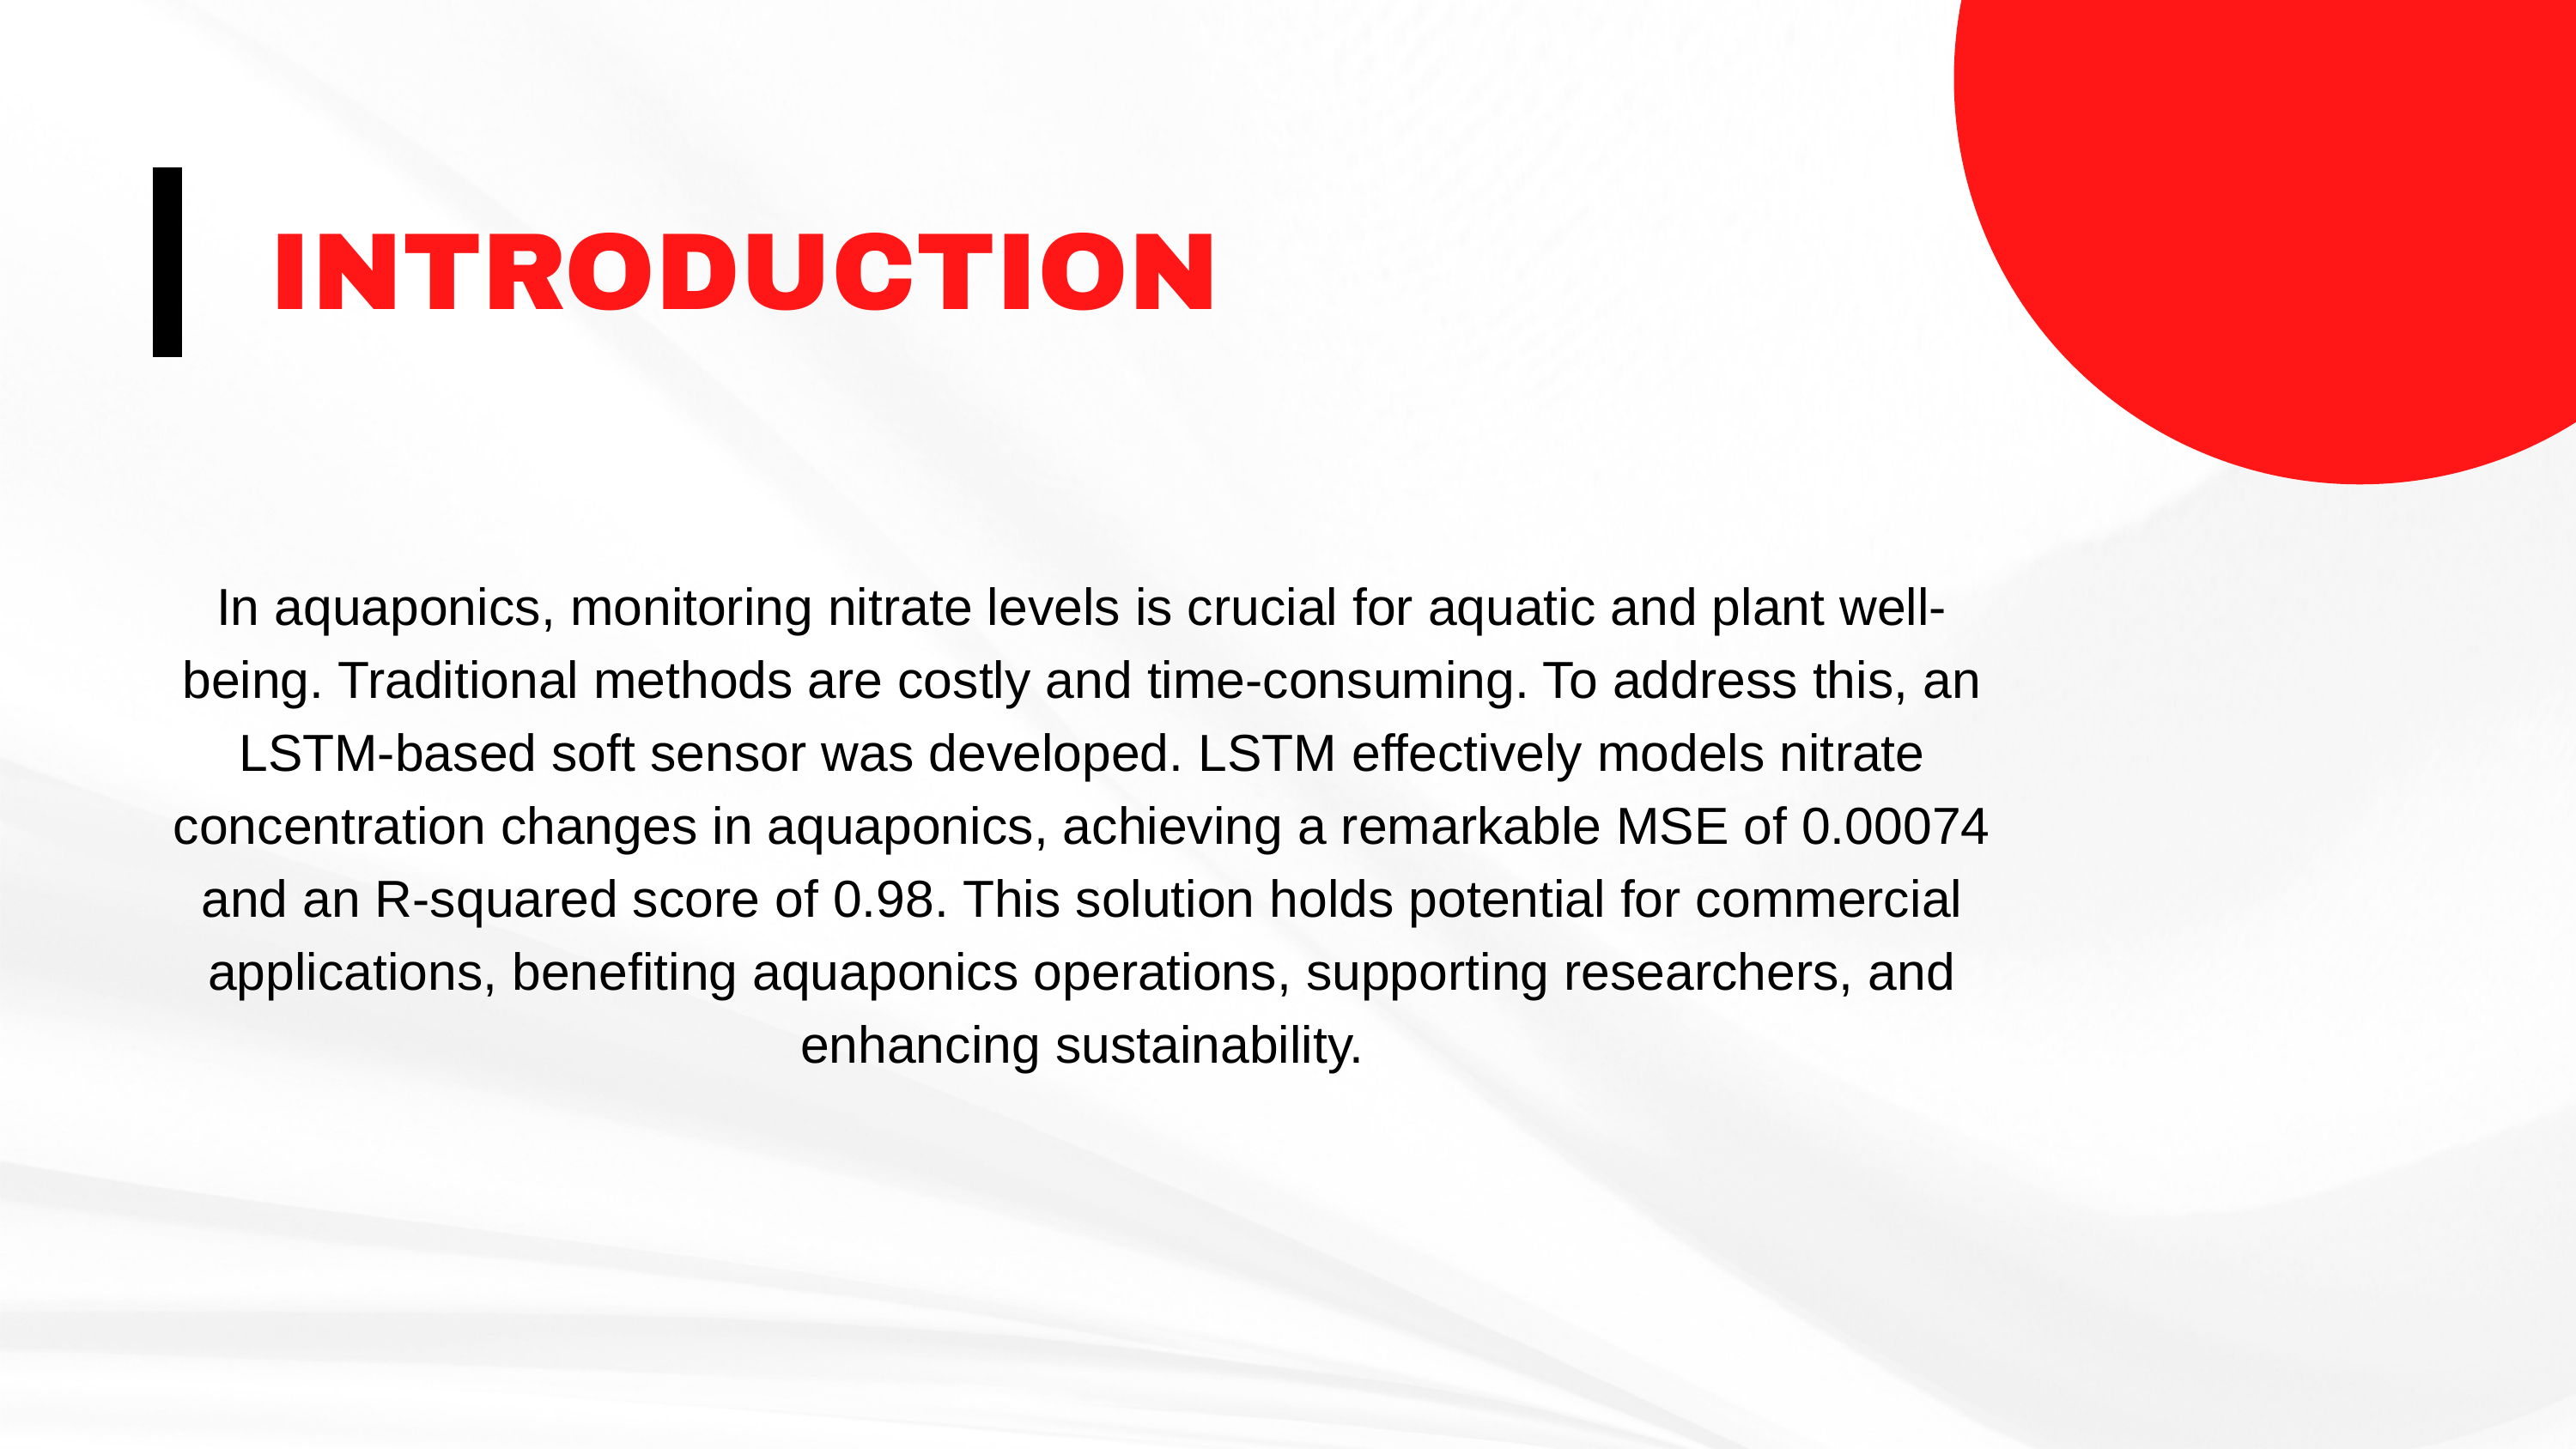

INTRODUCTION
In aquaponics, monitoring nitrate levels is crucial for aquatic and plant well-being. Traditional methods are costly and time-consuming. To address this, an LSTM-based soft sensor was developed. LSTM effectively models nitrate concentration changes in aquaponics, achieving a remarkable MSE of 0.00074 and an R-squared score of 0.98. This solution holds potential for commercial applications, benefiting aquaponics operations, supporting researchers, and enhancing sustainability.